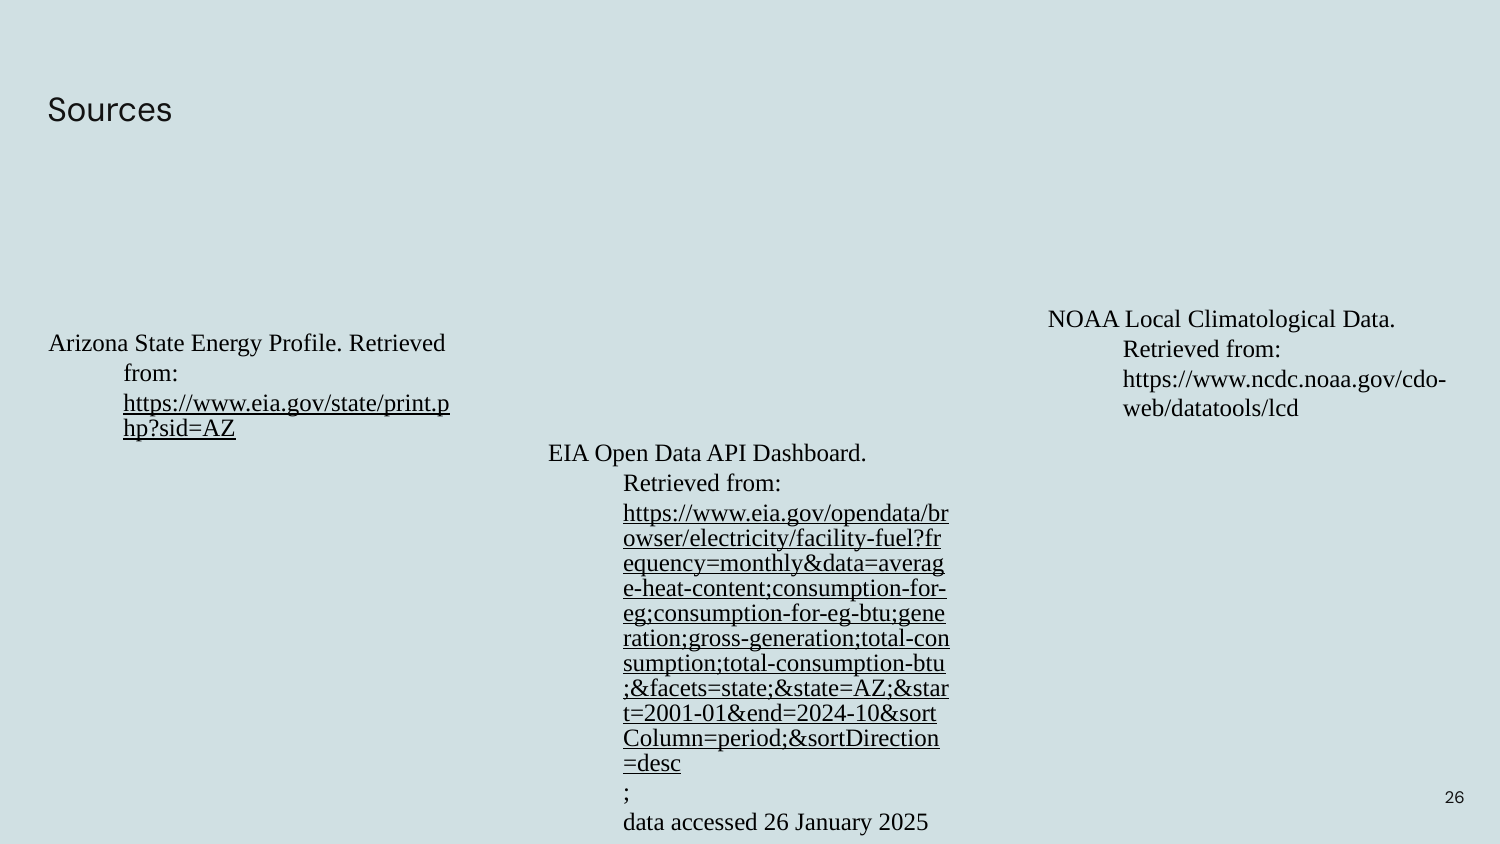

Sources
NOAA Local Climatological Data. Retrieved from: https://www.ncdc.noaa.gov/cdo-web/datatools/lcd

Arizona State Energy Profile. Retrieved from: https://www.eia.gov/state/print.php?sid=AZ

EIA Open Data API Dashboard. Retrieved from: https://www.eia.gov/opendata/browser/electricity/facility-fuel?frequency=monthly&data=average-heat-content;consumption-for-eg;consumption-for-eg-btu;generation;gross-generation;total-consumption;total-consumption-btu;&facets=state;&state=AZ;&start=2001-01&end=2024-10&sortColumn=period;&sortDirection=desc;
data accessed 26 January 2025

26